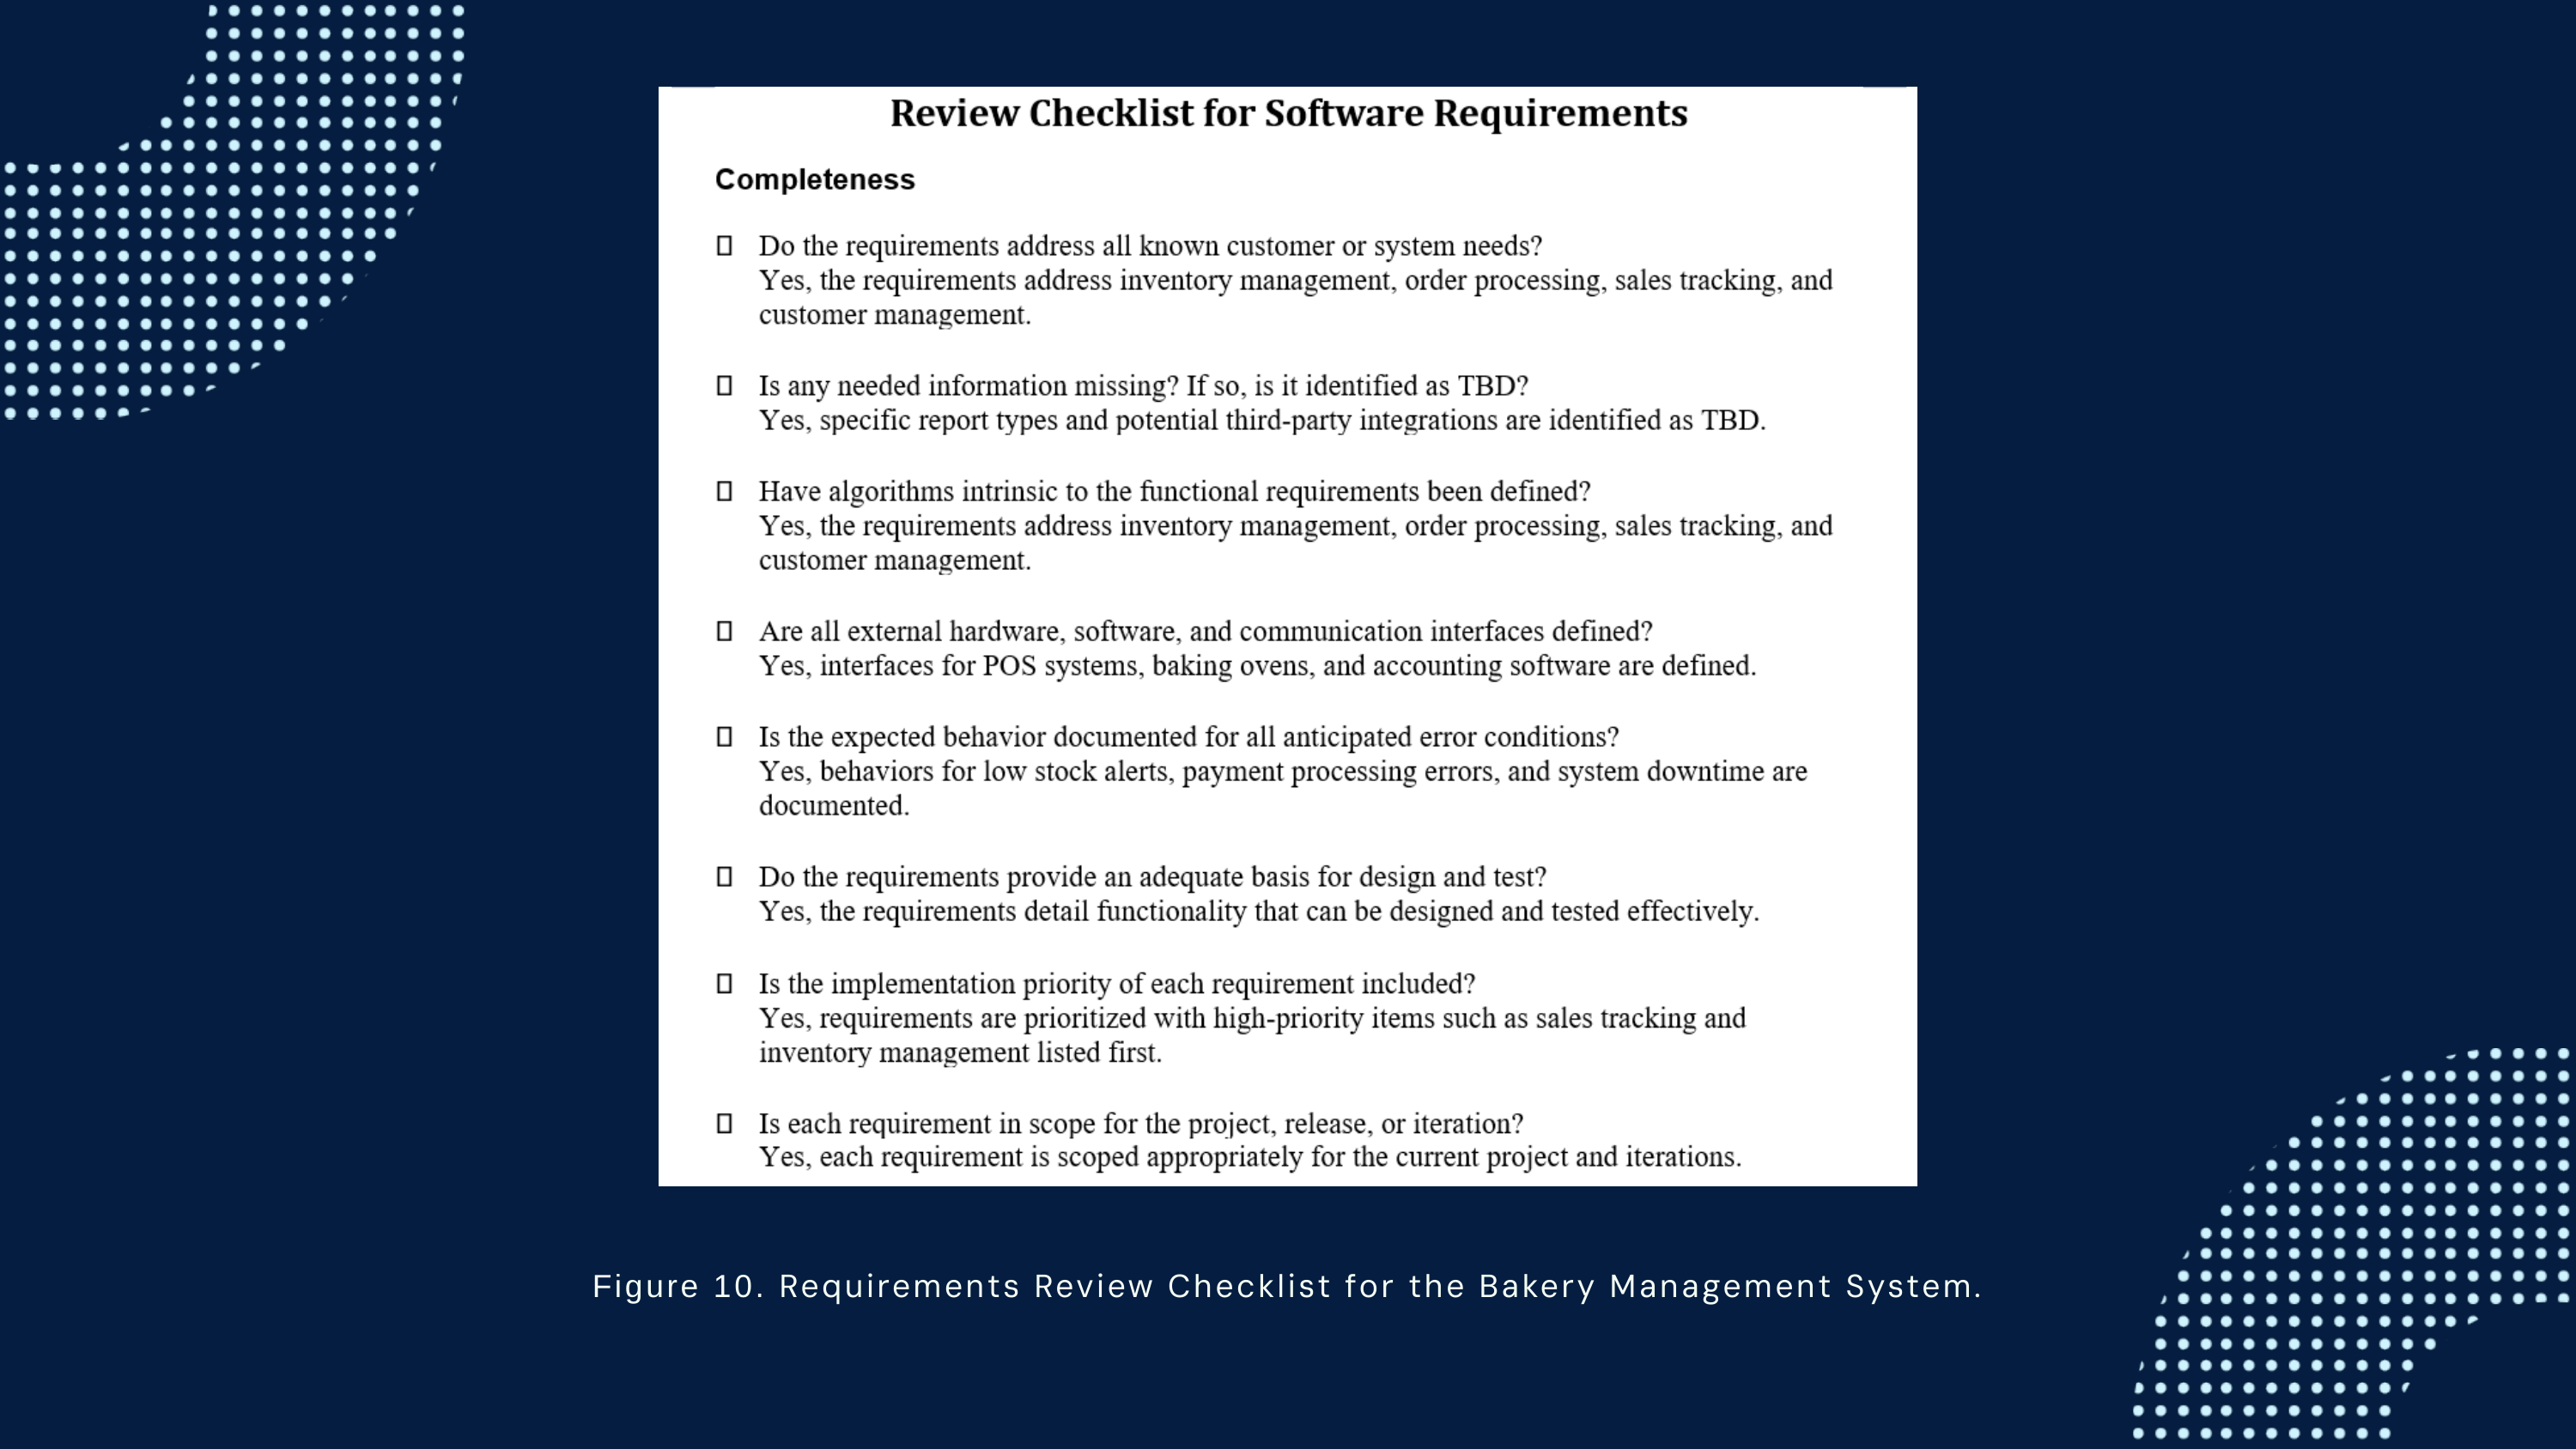

Figure 10. Requirements Review Checklist for the Bakery Management System.